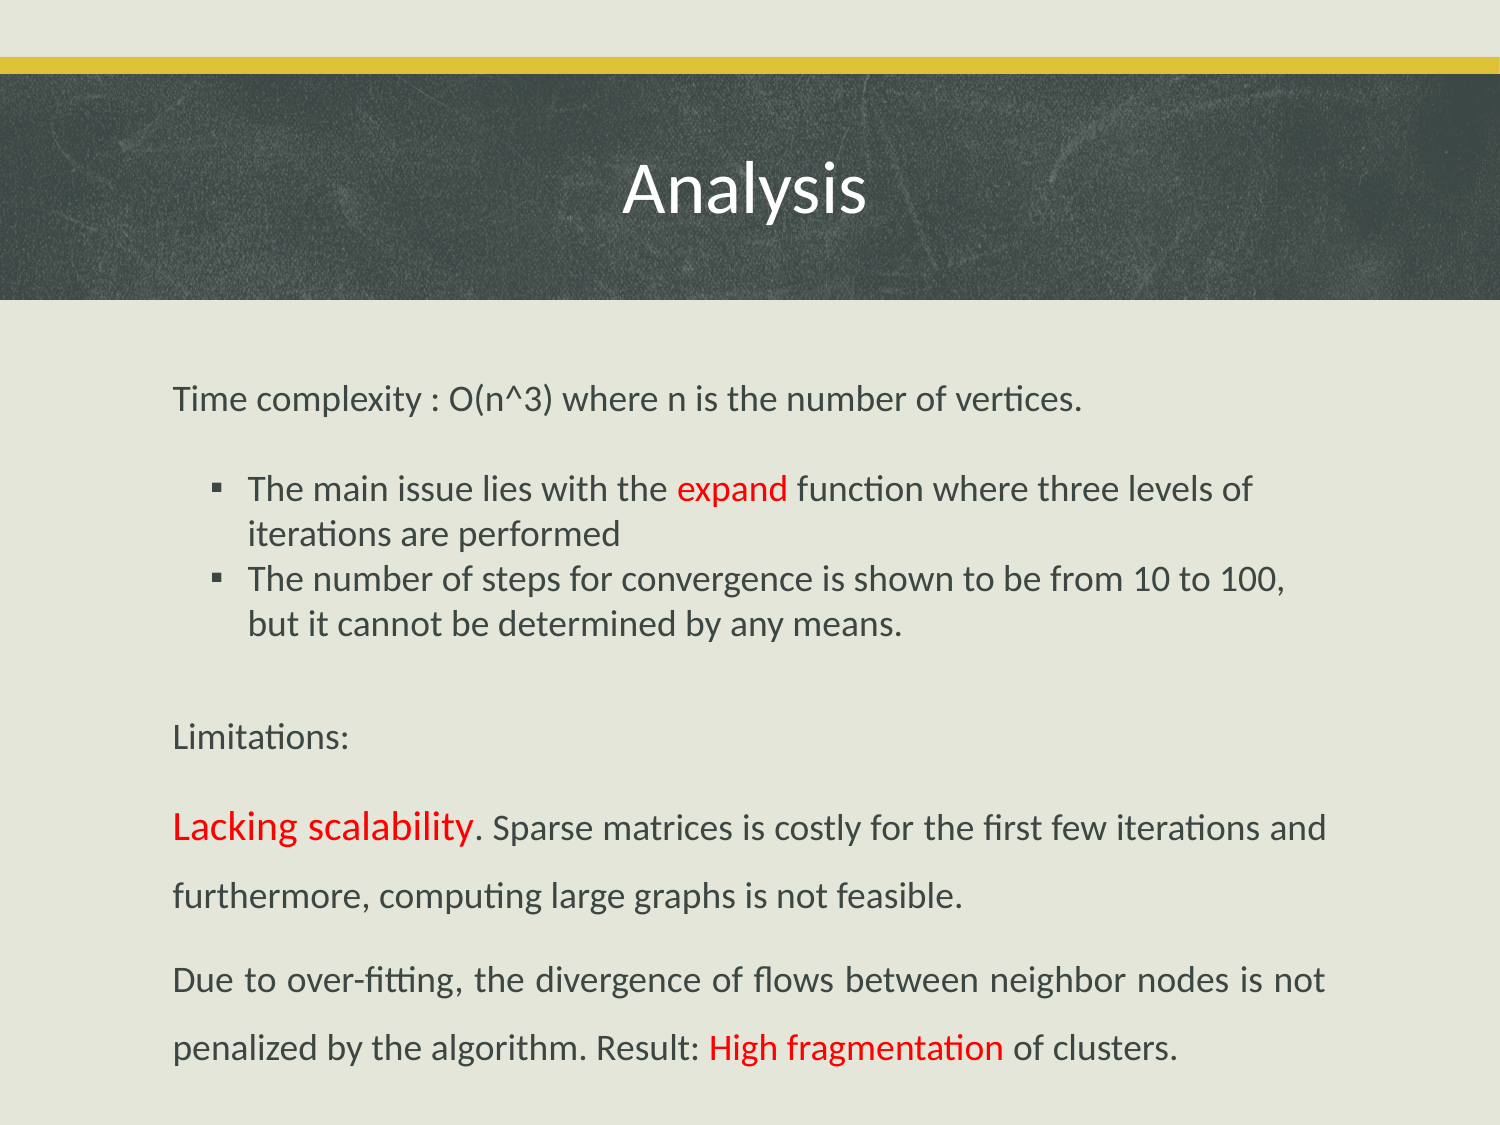

# Analysis
Time complexity : O(n^3) where n is the number of vertices.

The main issue lies with the expand function where three levels of iterations are performed
The number of steps for convergence is shown to be from 10 to 100, but it cannot be determined by any means.

Limitations:
Lacking scalability. Sparse matrices is costly for the first few iterations and furthermore, computing large graphs is not feasible.
Due to over-fitting, the divergence of flows between neighbor nodes is not penalized by the algorithm. Result: High fragmentation of clusters.